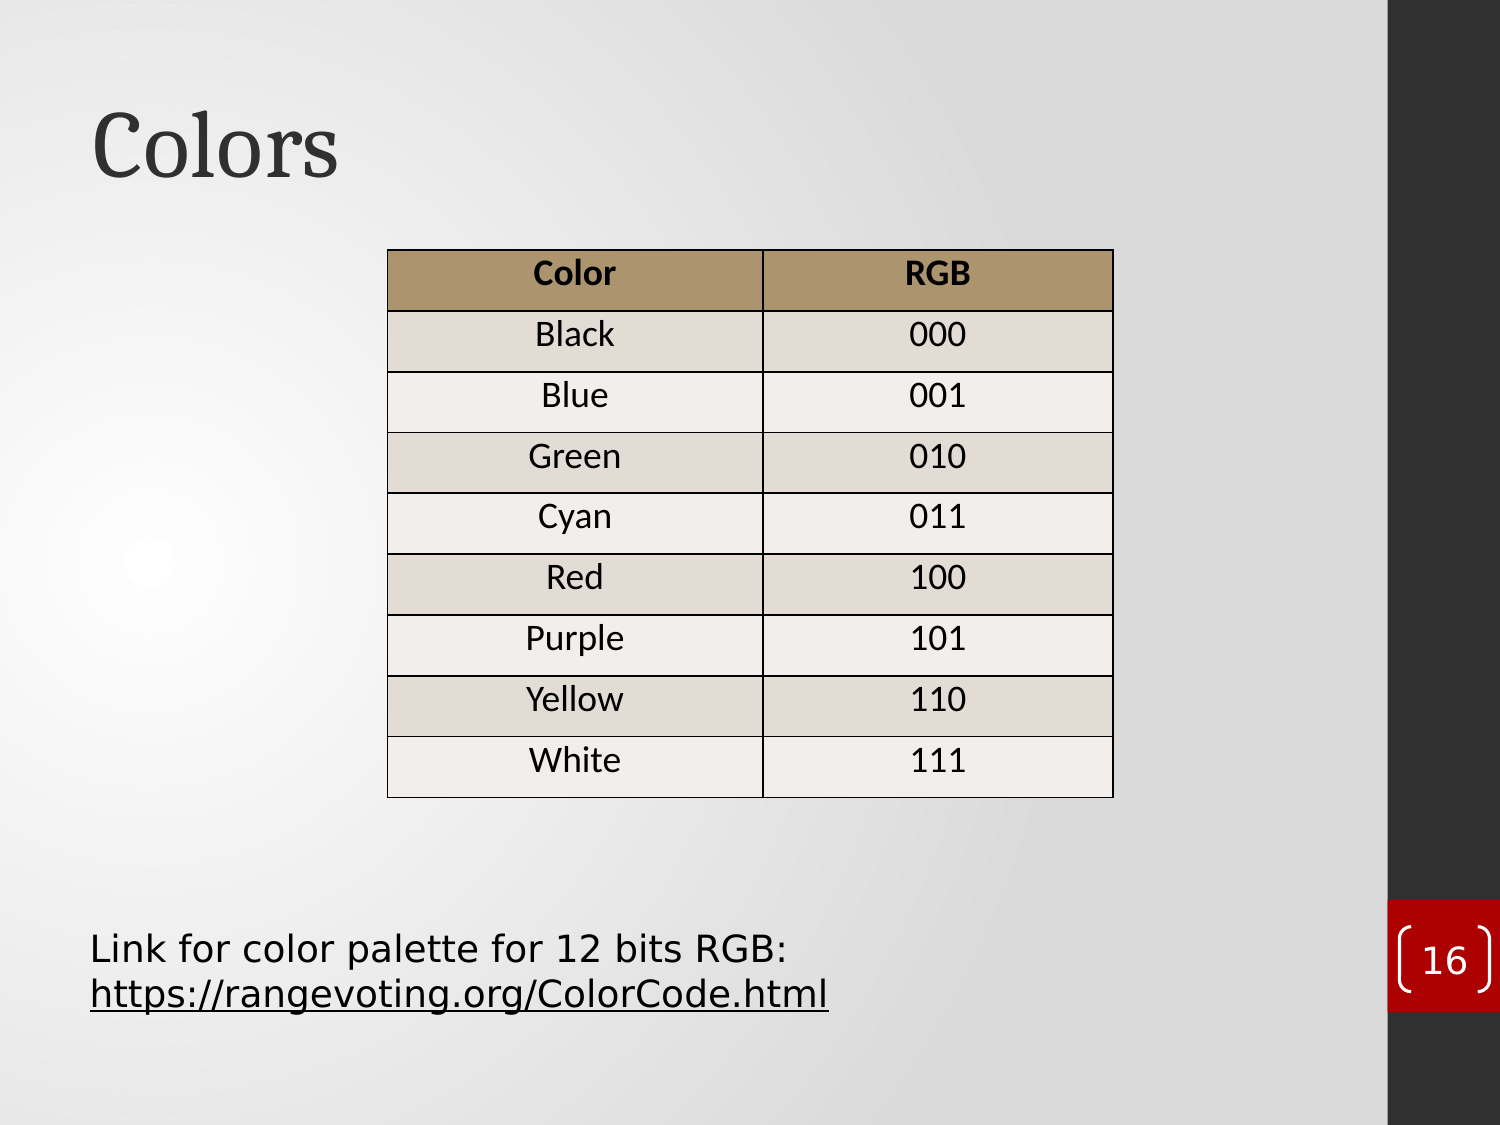

# Colors
| Color | RGB |
| --- | --- |
| Black | 000 |
| Blue | 001 |
| Green | 010 |
| Cyan | 011 |
| Red | 100 |
| Purple | 101 |
| Yellow | 110 |
| White | 111 |
Link for color palette for 12 bits RGB:
https://rangevoting.org/ColorCode.html
16